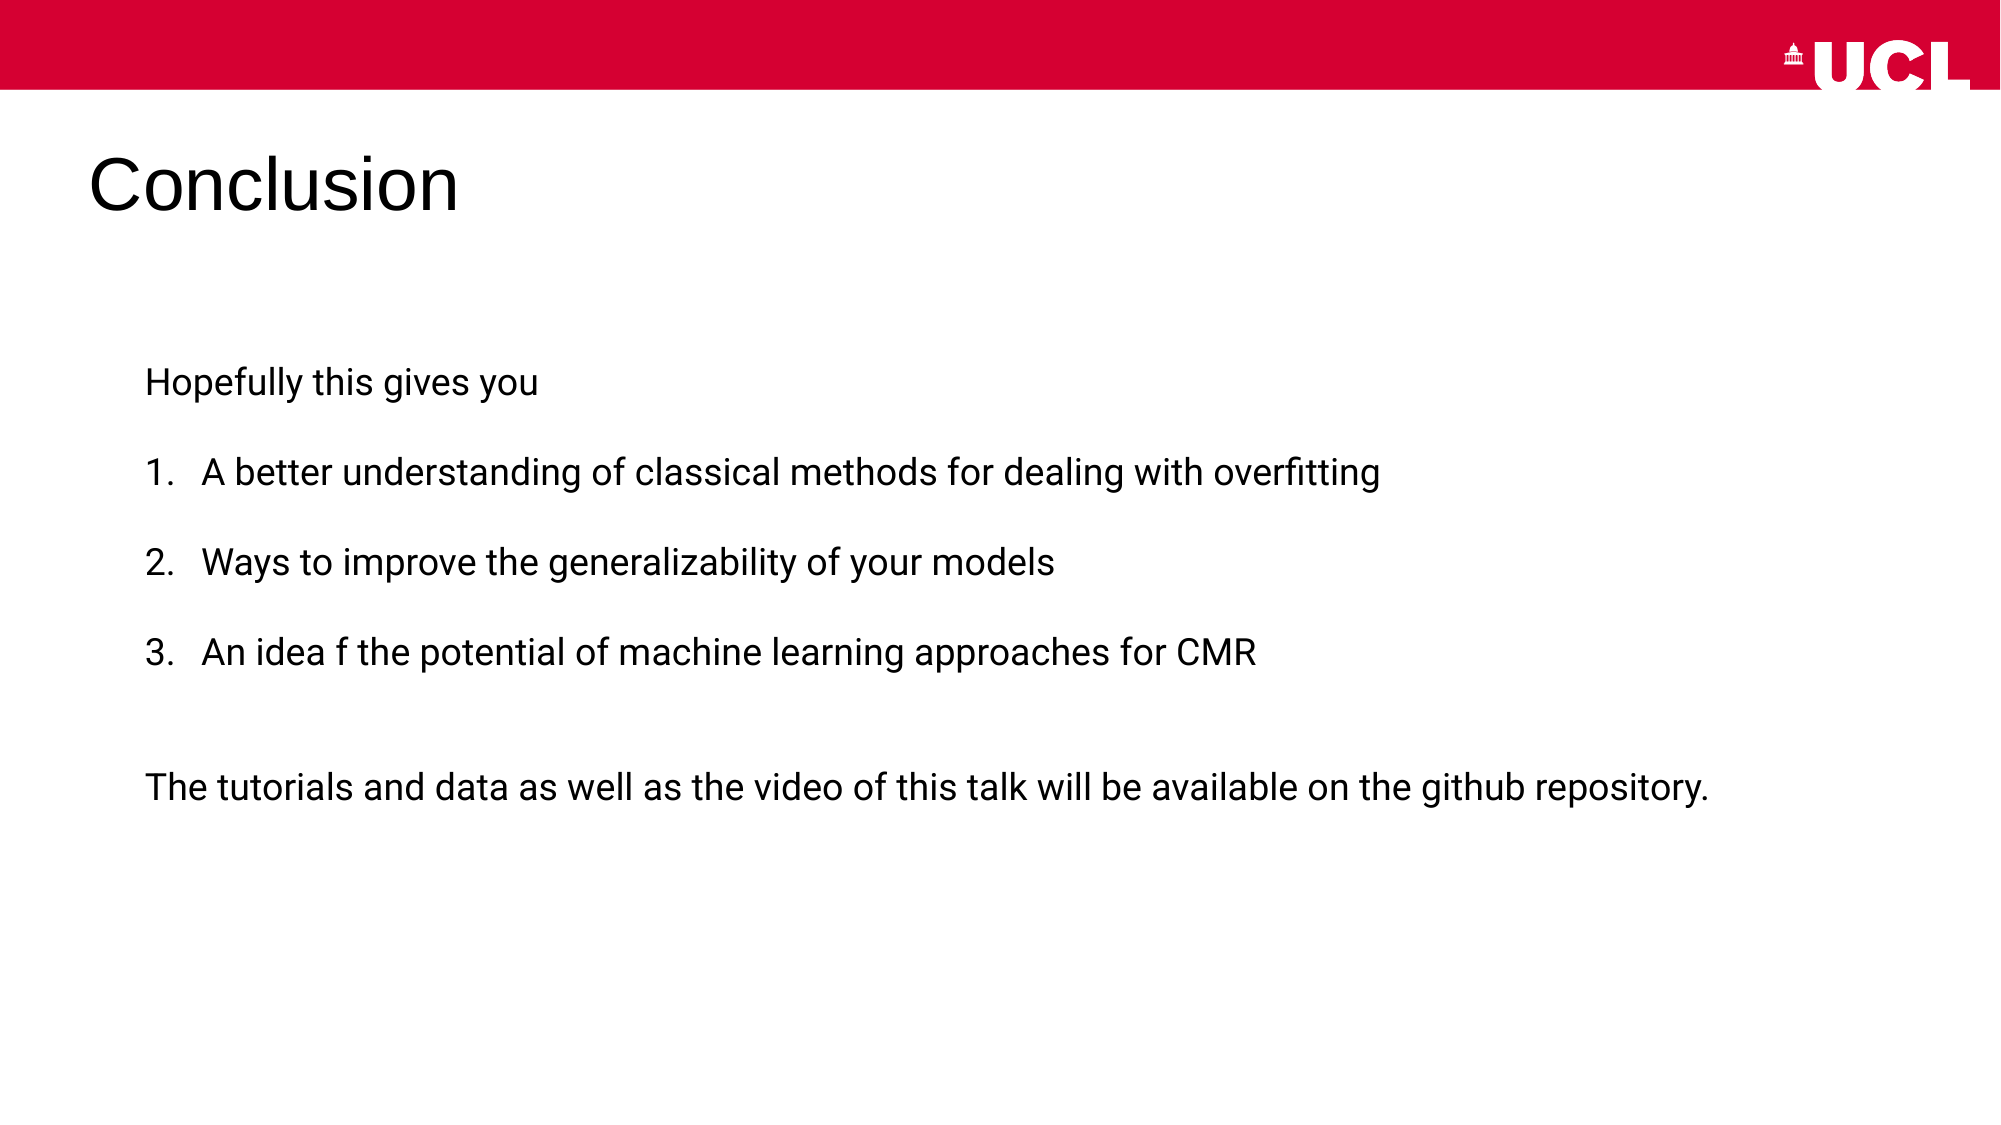

# Conclusion
Hopefully this gives you

A better understanding of classical methods for dealing with overfitting

Ways to improve the generalizability of your models

An idea f the potential of machine learning approaches for CMR

The tutorials and data as well as the video of this talk will be available on the github repository.